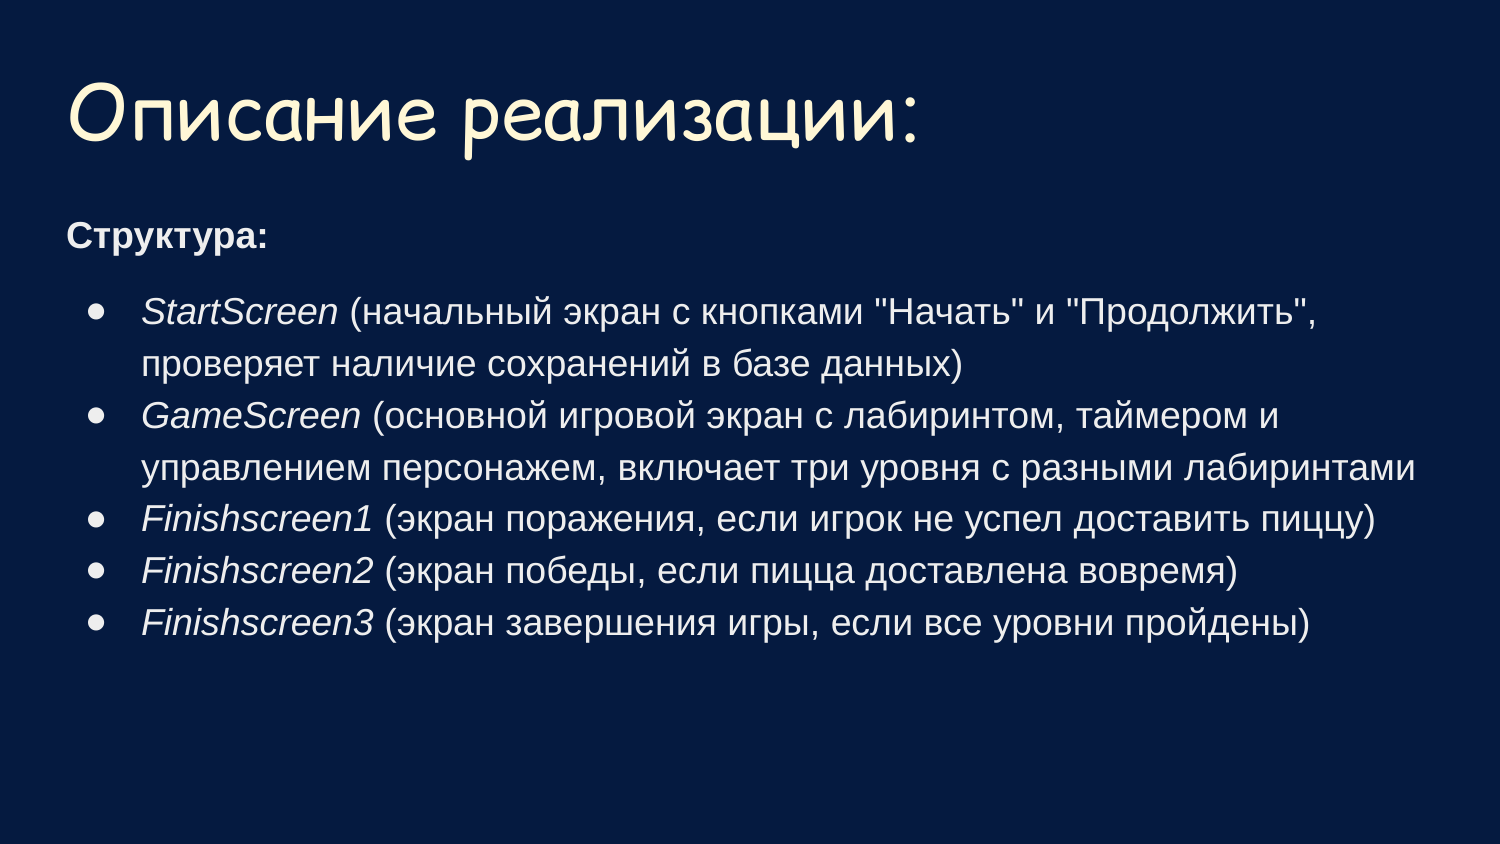

# Описание реализации:

Структура:
StartScreen (начальный экран с кнопками "Начать" и "Продолжить", проверяет наличие сохранений в базе данных)
GameScreen (основной игровой экран с лабиринтом, таймером и управлением персонажем, включает три уровня с разными лабиринтами
Finishscreen1 (экран поражения, если игрок не успел доставить пиццу)
Finishscreen2 (экран победы, если пицца доставлена вовремя)
Finishscreen3 (экран завершения игры, если все уровни пройдены)